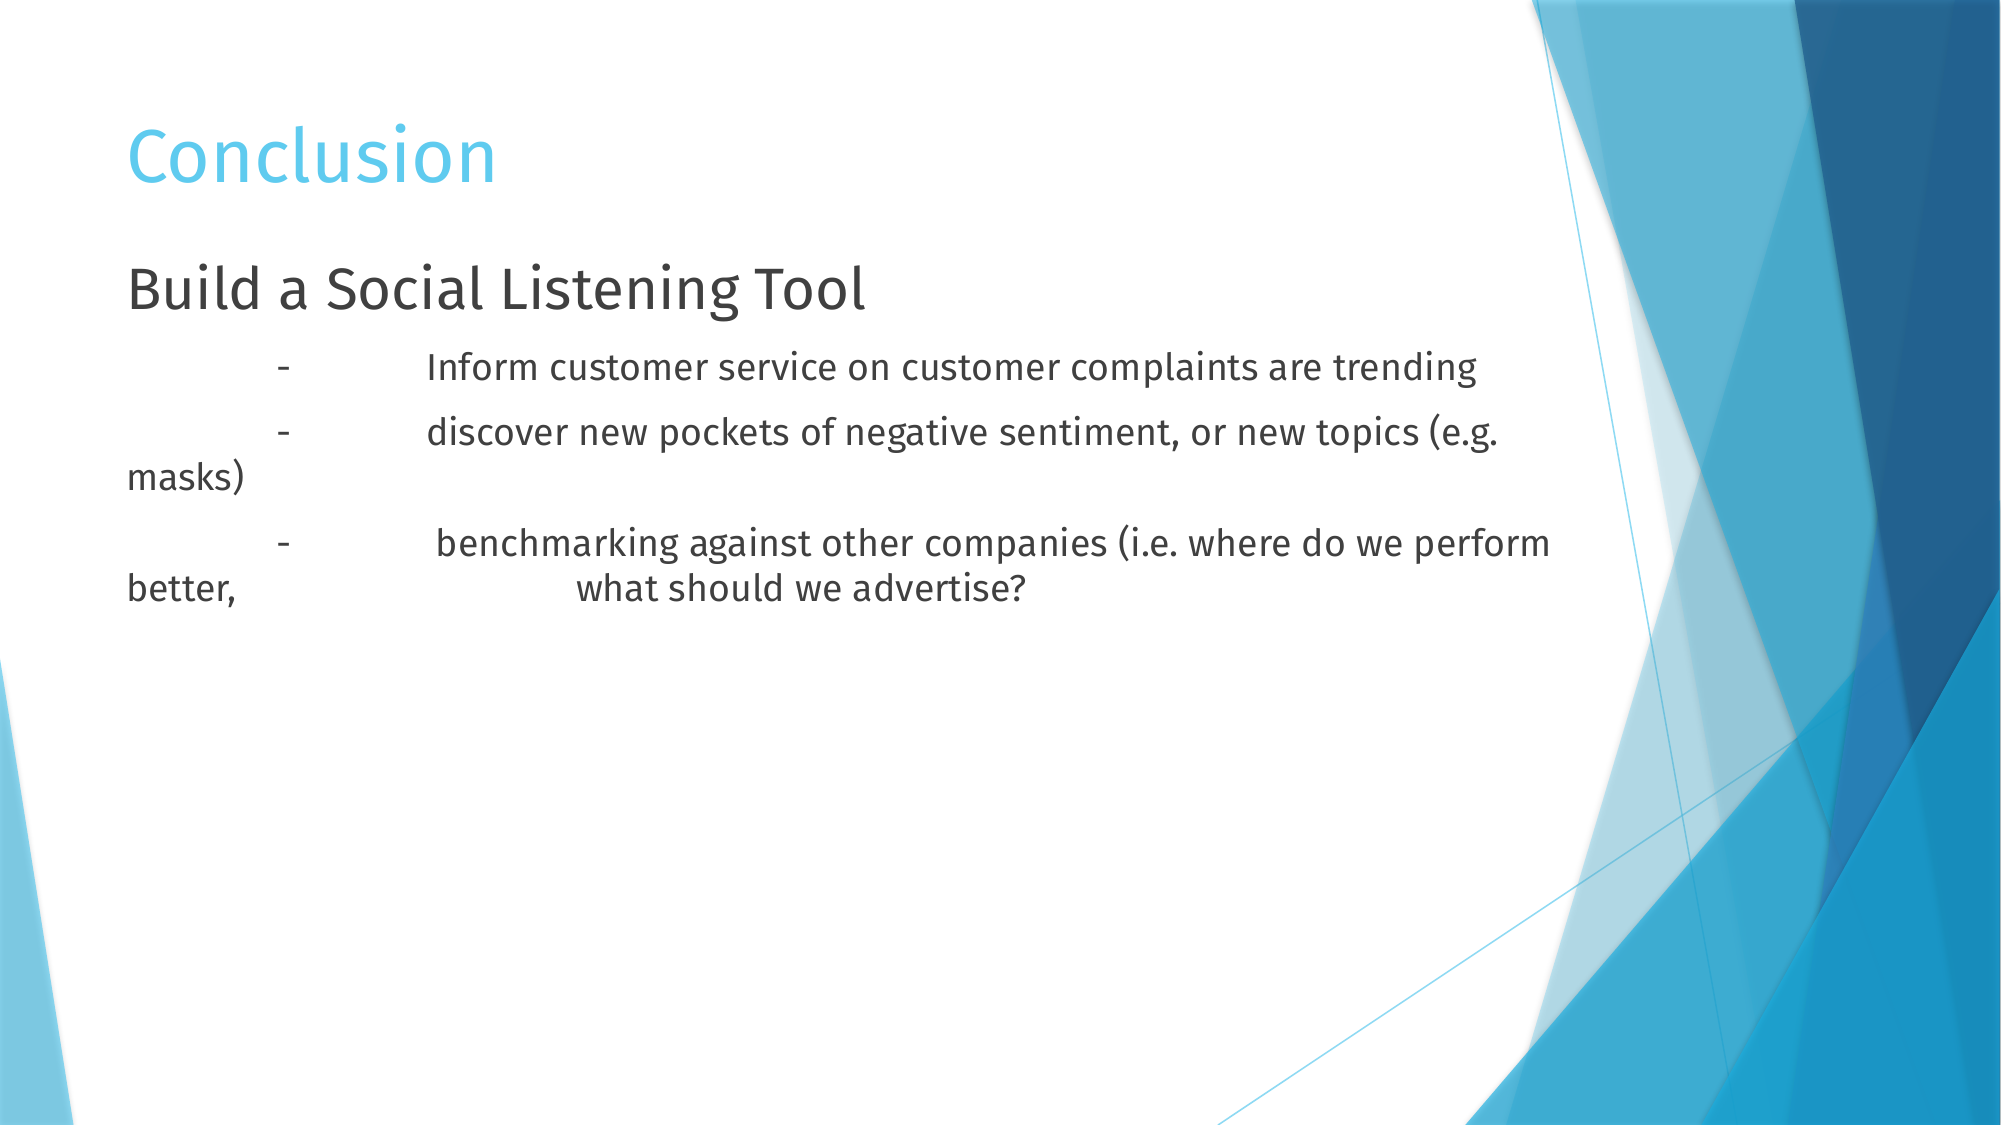

# Conclusion
Build a Social Listening Tool
	- 	Inform customer service on customer complaints are trending
	-	discover new pockets of negative sentiment, or new topics (e.g. masks)
	-	 benchmarking against other companies (i.e. where do we perform better, 			what should we advertise?